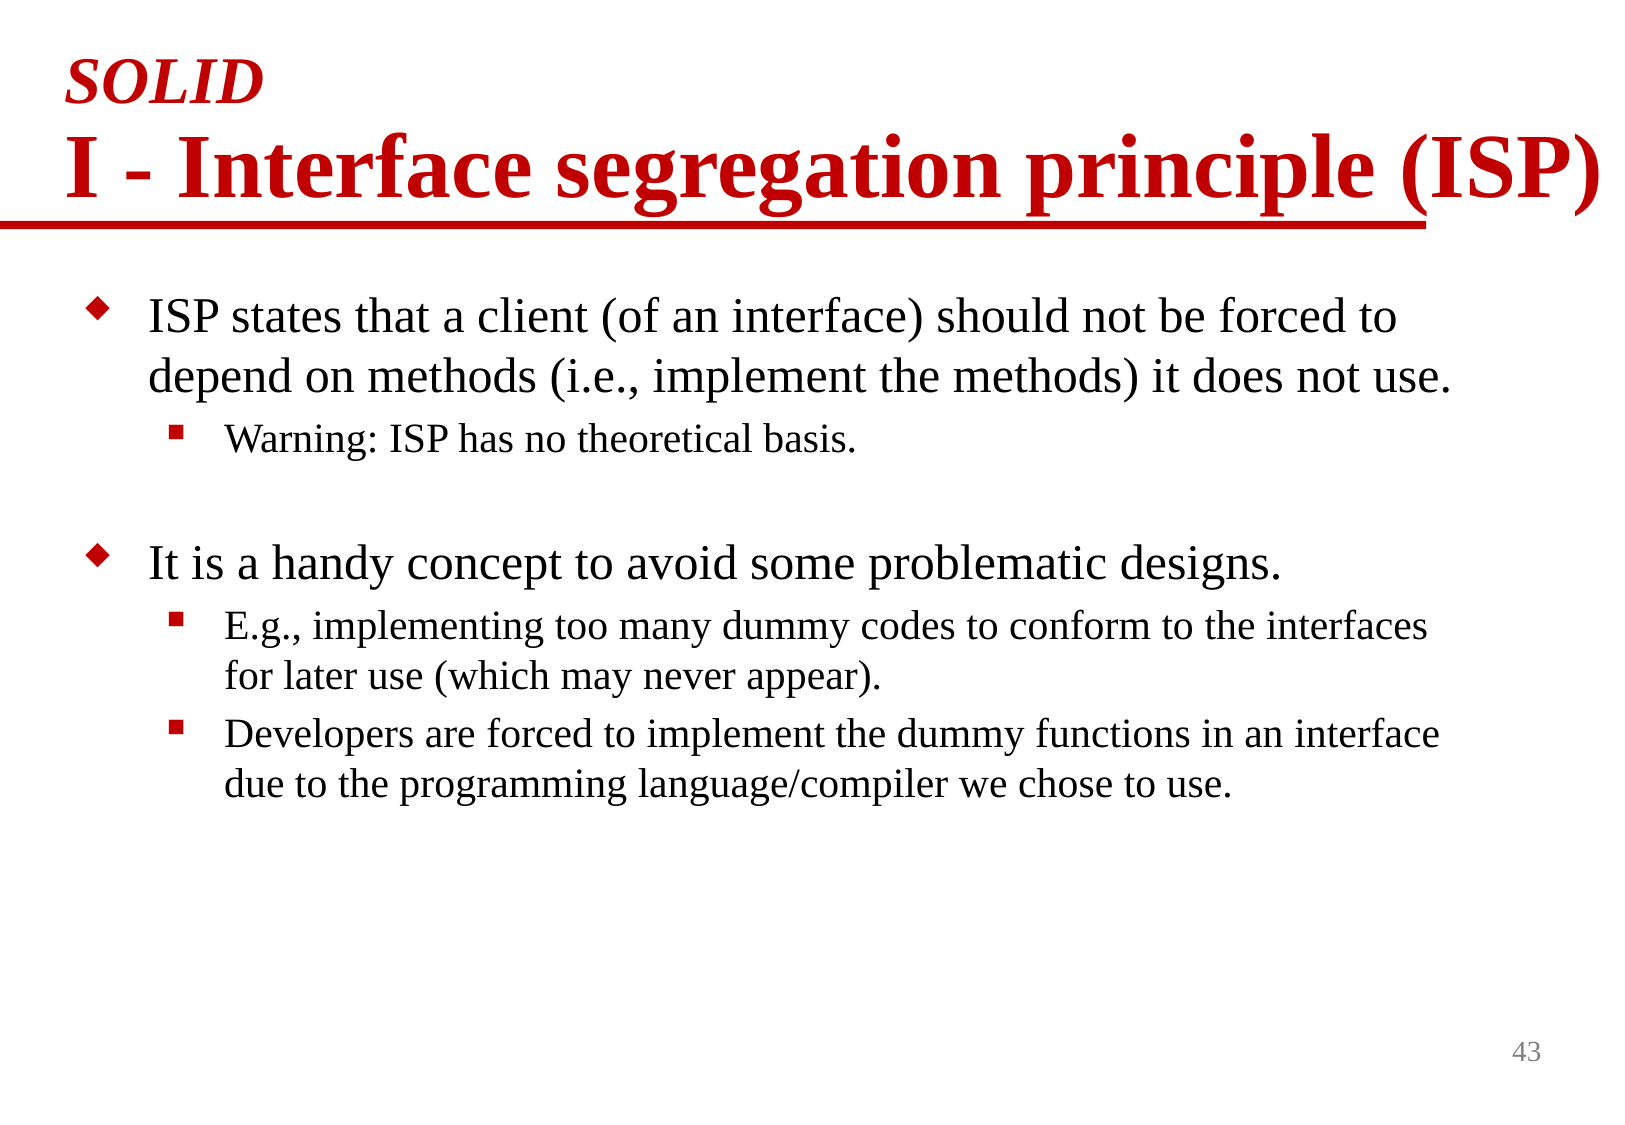

# SOLID I - Interface segregation principle (ISP)
ISP states that a client (of an interface) should not be forced to depend on methods (i.e., implement the methods) it does not use.
Warning: ISP has no theoretical basis.

It is a handy concept to avoid some problematic designs.
E.g., implementing too many dummy codes to conform to the interfaces for later use (which may never appear).
Developers are forced to implement the dummy functions in an interface due to the programming language/compiler we chose to use.

43